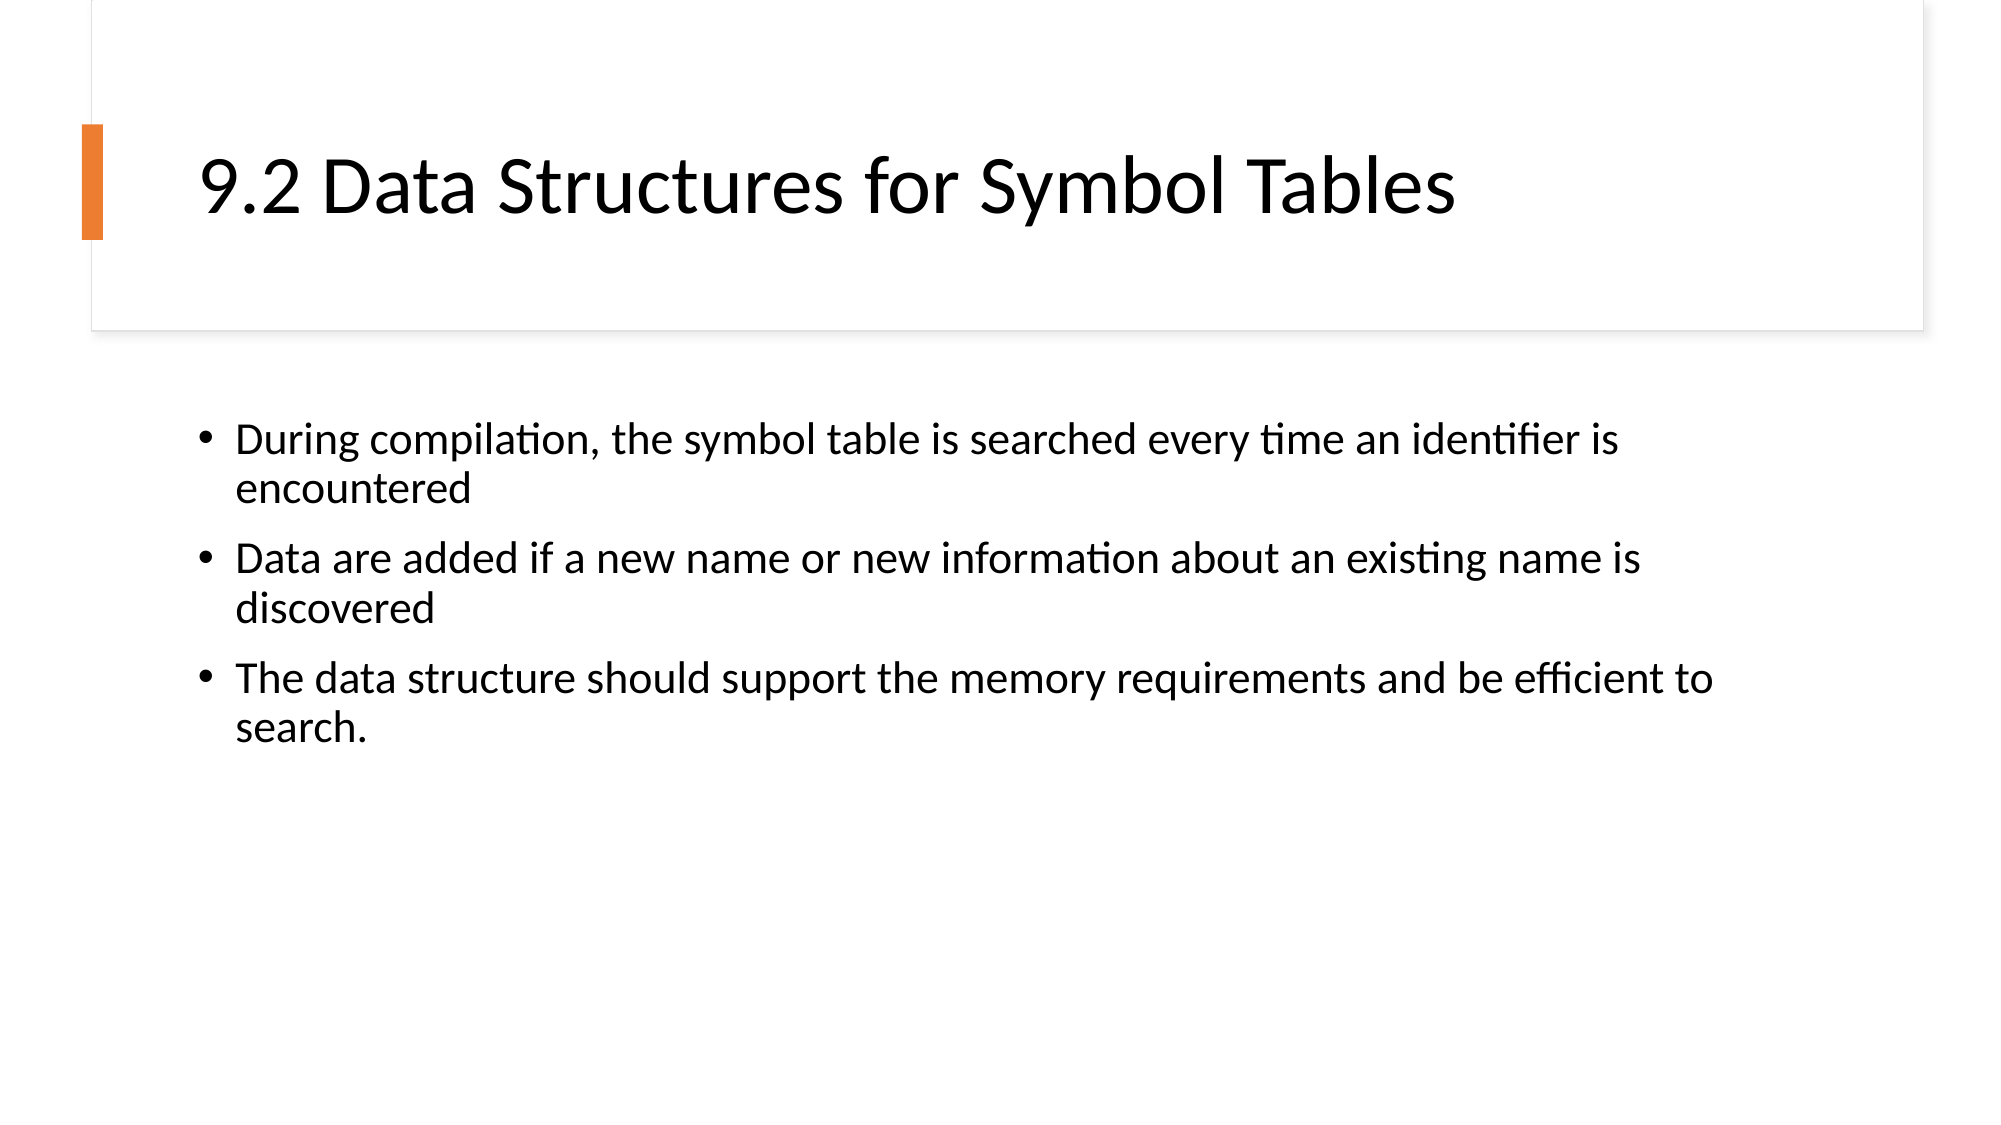

# 9.2 Data Structures for Symbol Tables

During compilation, the symbol table is searched every time an identifier is encountered
Data are added if a new name or new information about an existing name is discovered
The data structure should support the memory requirements and be efficient to search.